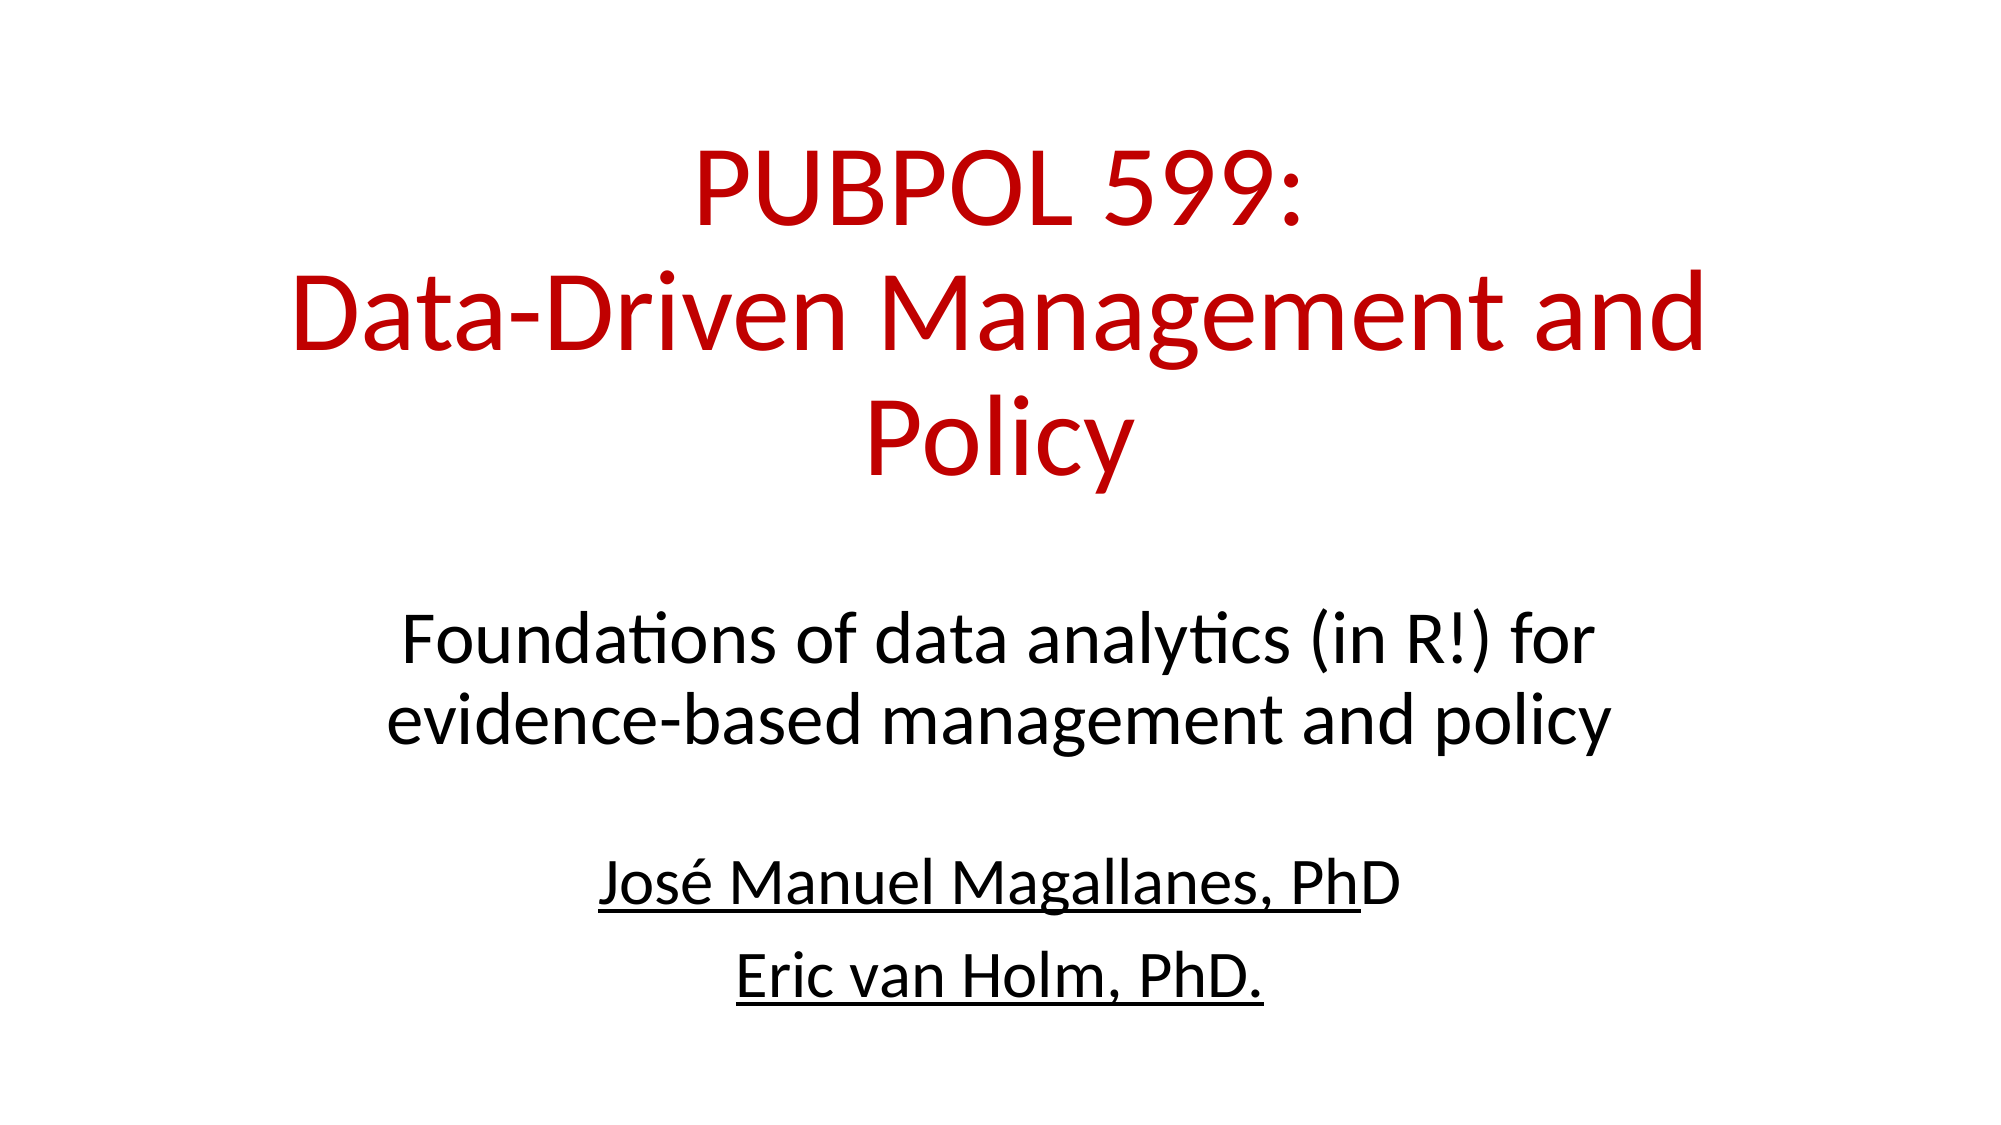

# PUBPOL 599: Data-Driven Management and Policy
Foundations of data analytics (in R!) for evidence-based management and policy

José Manuel Magallanes, PhD
Eric van Holm, PhD.